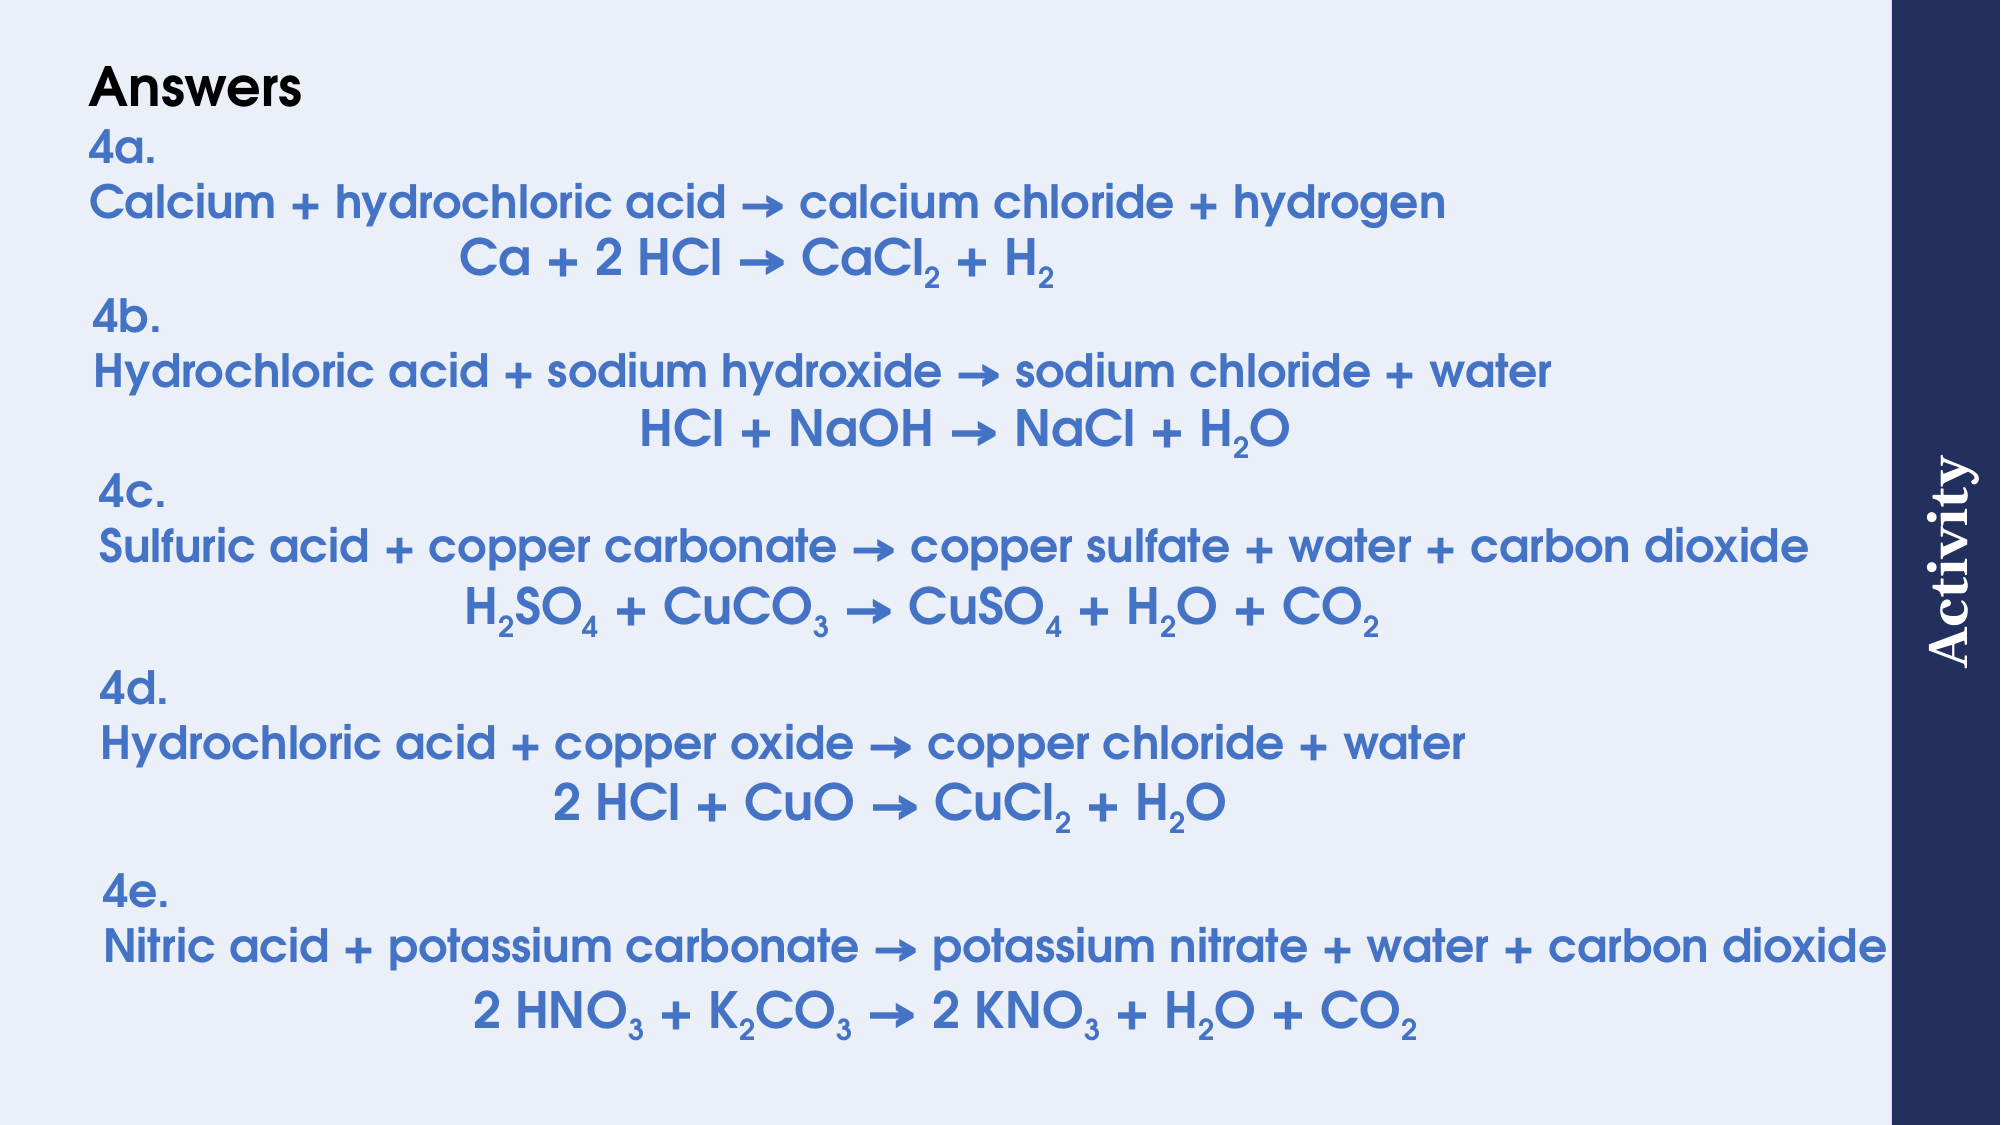

# Answers
4a.
Calcium + hydrochloric acid → calcium chloride + hydrogen
Ca + 2 HCl → CaCl2 + H2
4b.
Hydrochloric acid + sodium hydroxide → sodium chloride + water
HCl + NaOH → NaCl + H2O
4c.
Sulfuric acid + copper carbonate → copper sulfate + water + carbon dioxide
H2SO4 + CuCO3 → CuSO4 + H2O + CO2
4d.
Hydrochloric acid + copper oxide → copper chloride + water
2 HCl + CuO → CuCl2 + H2O
4e.
Nitric acid + potassium carbonate → potassium nitrate + water + carbon dioxide
2 HNO3 + K2CO3 → 2 KNO3 + H2O + CO2